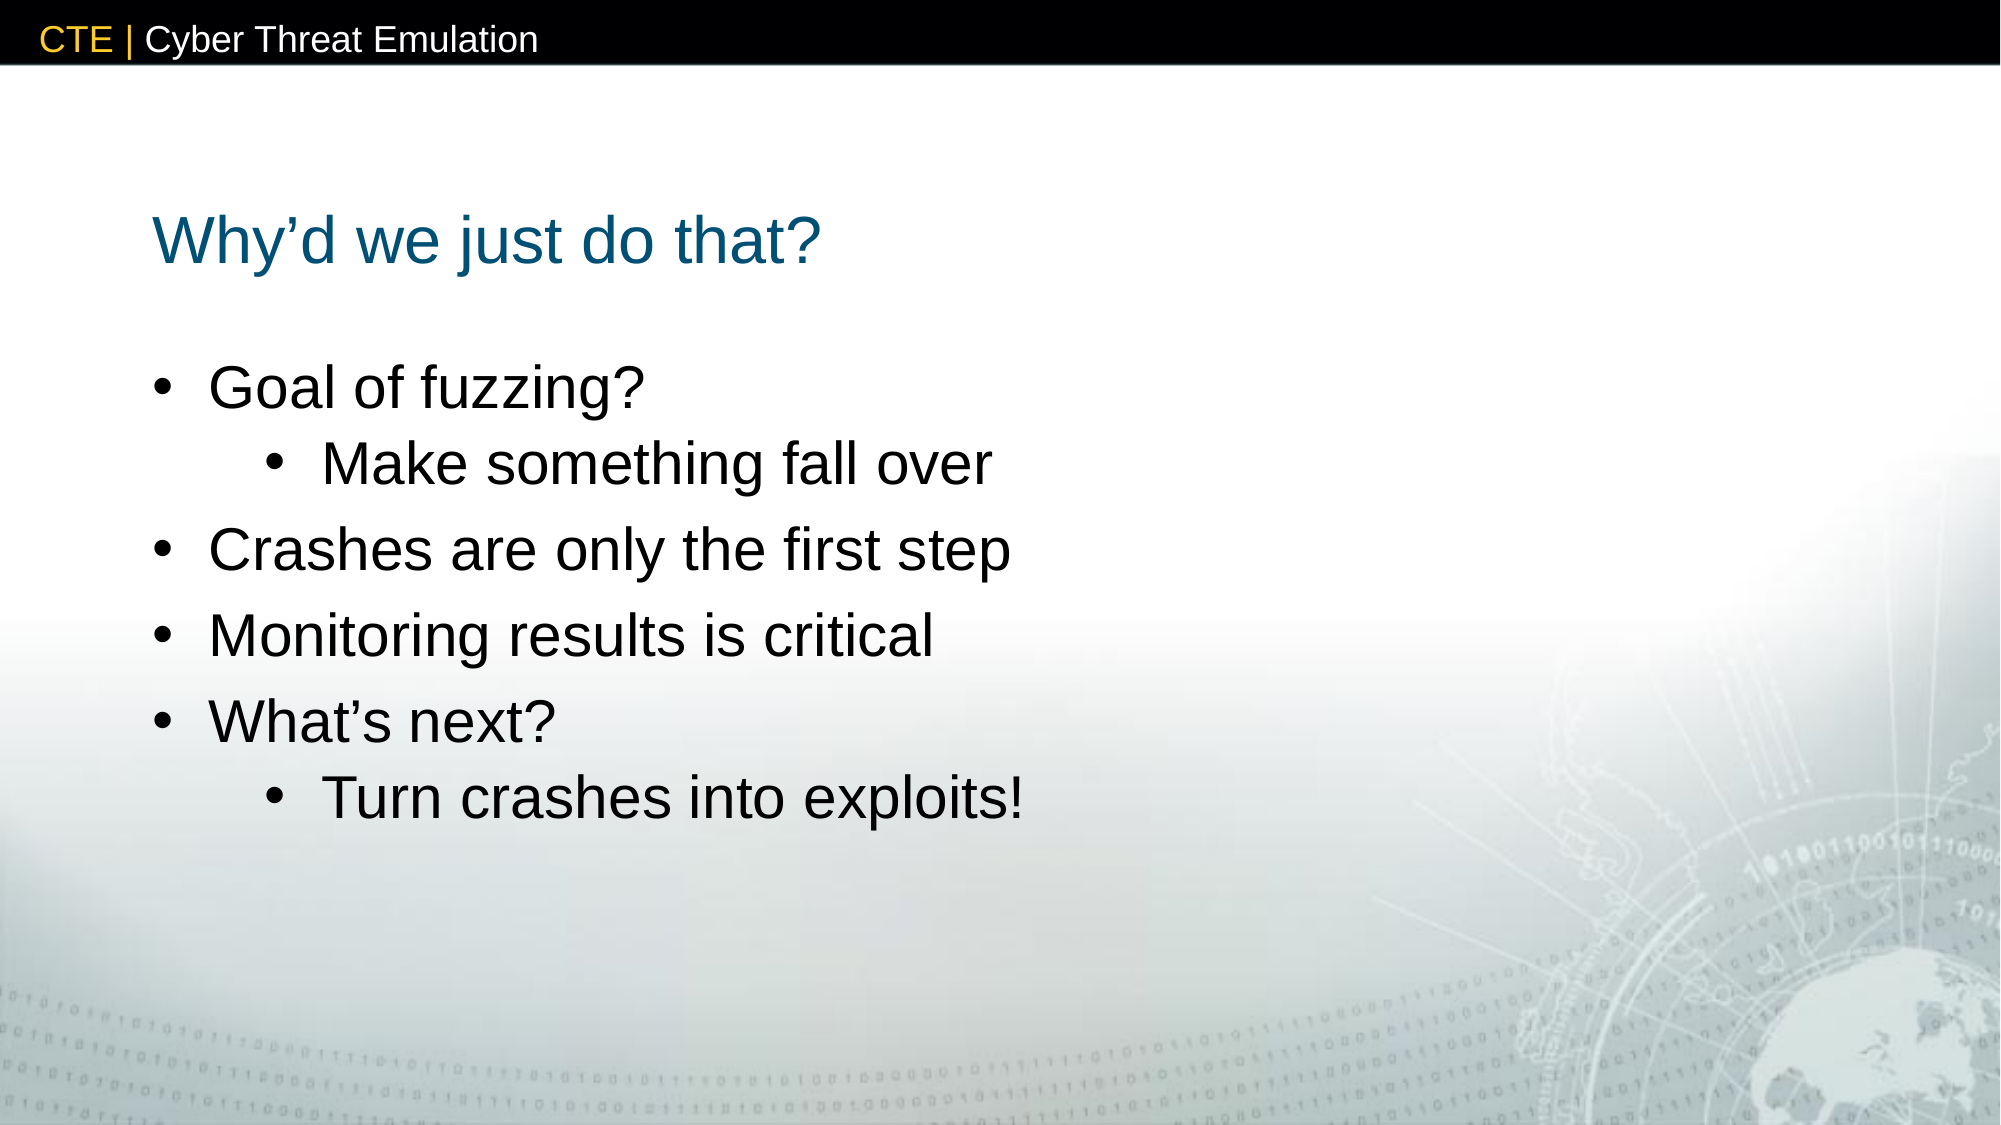

# Why’d we just do that?
Goal of fuzzing?
Make something fall over
Crashes are only the first step
Monitoring results is critical
What’s next?
Turn crashes into exploits!